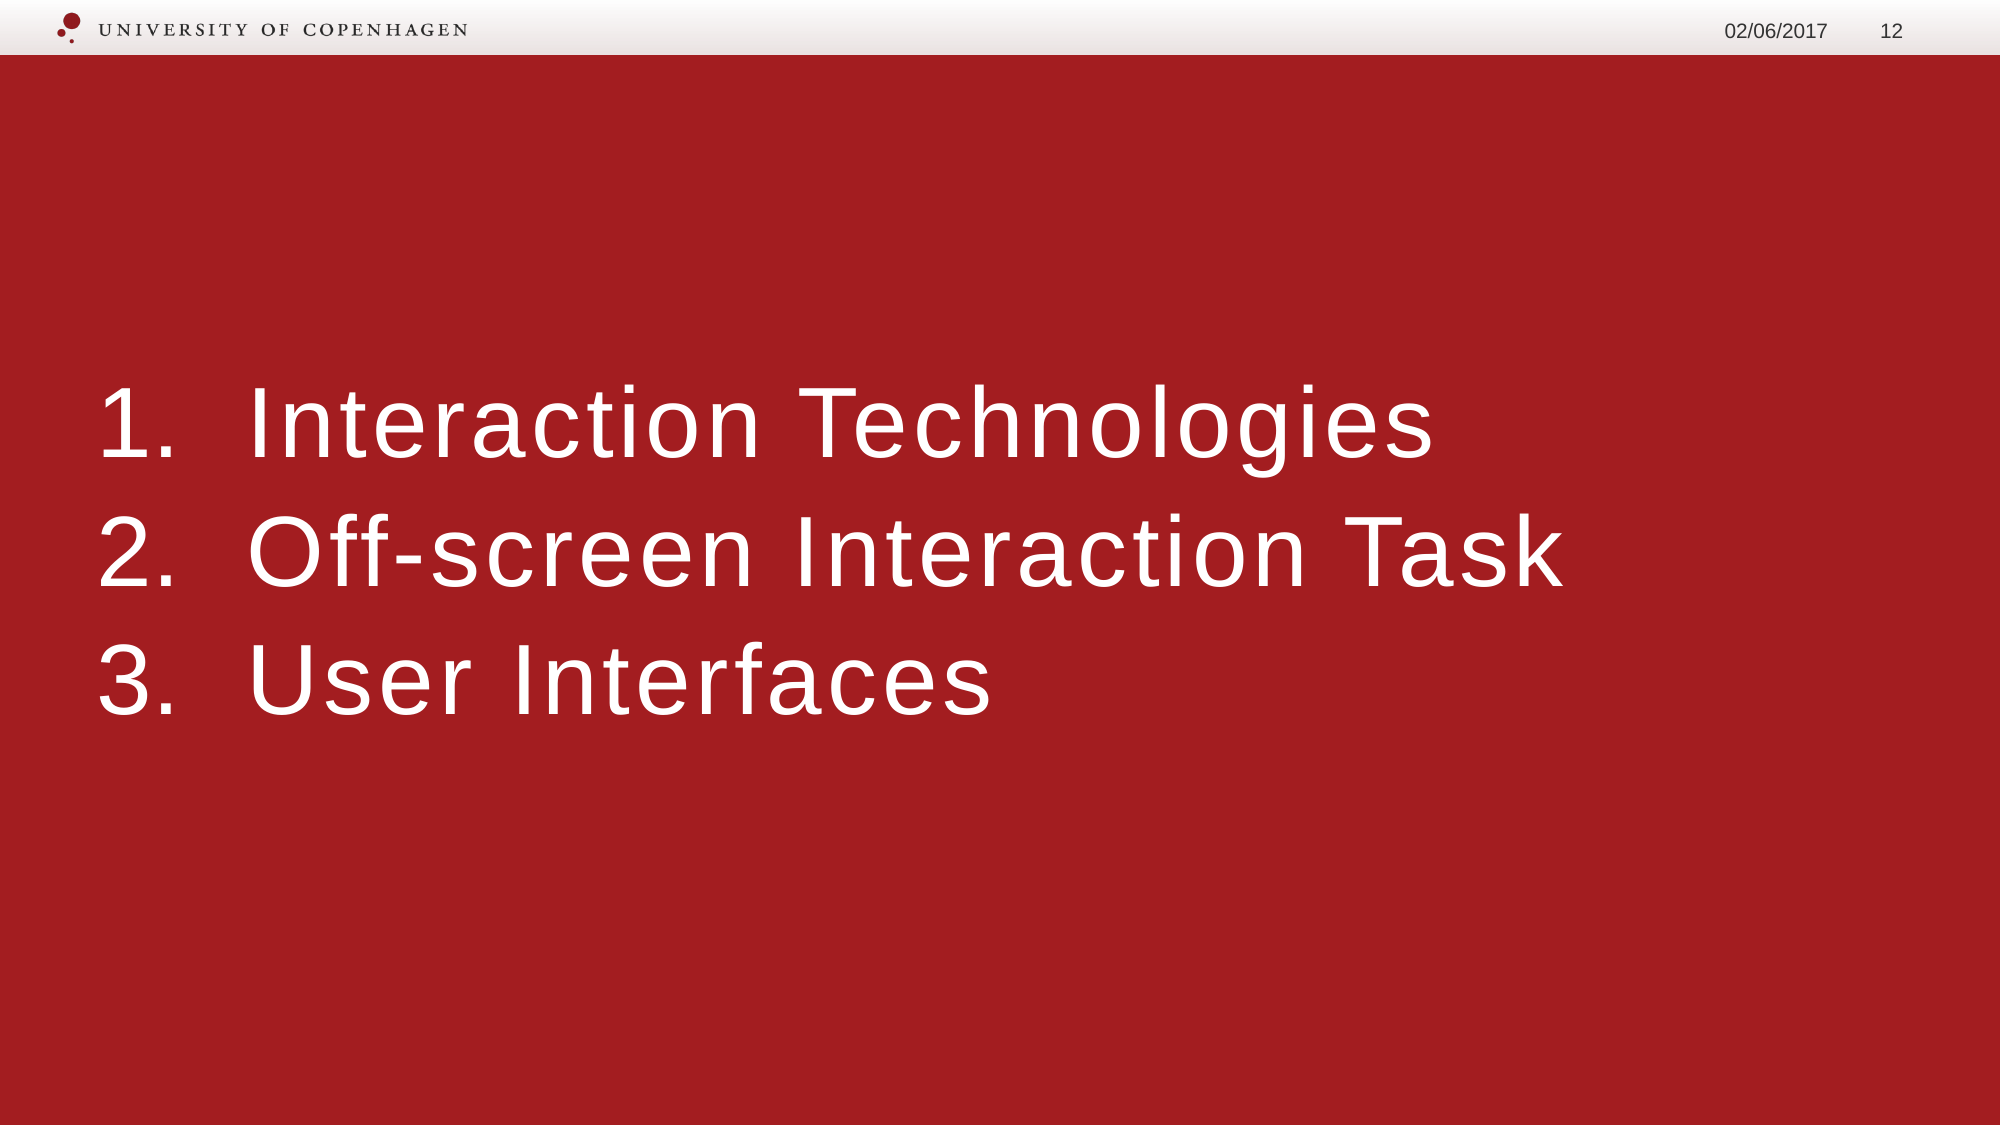

02/06/2017
12

Interaction Technologies
Off-screen Interaction Task
User Interfaces